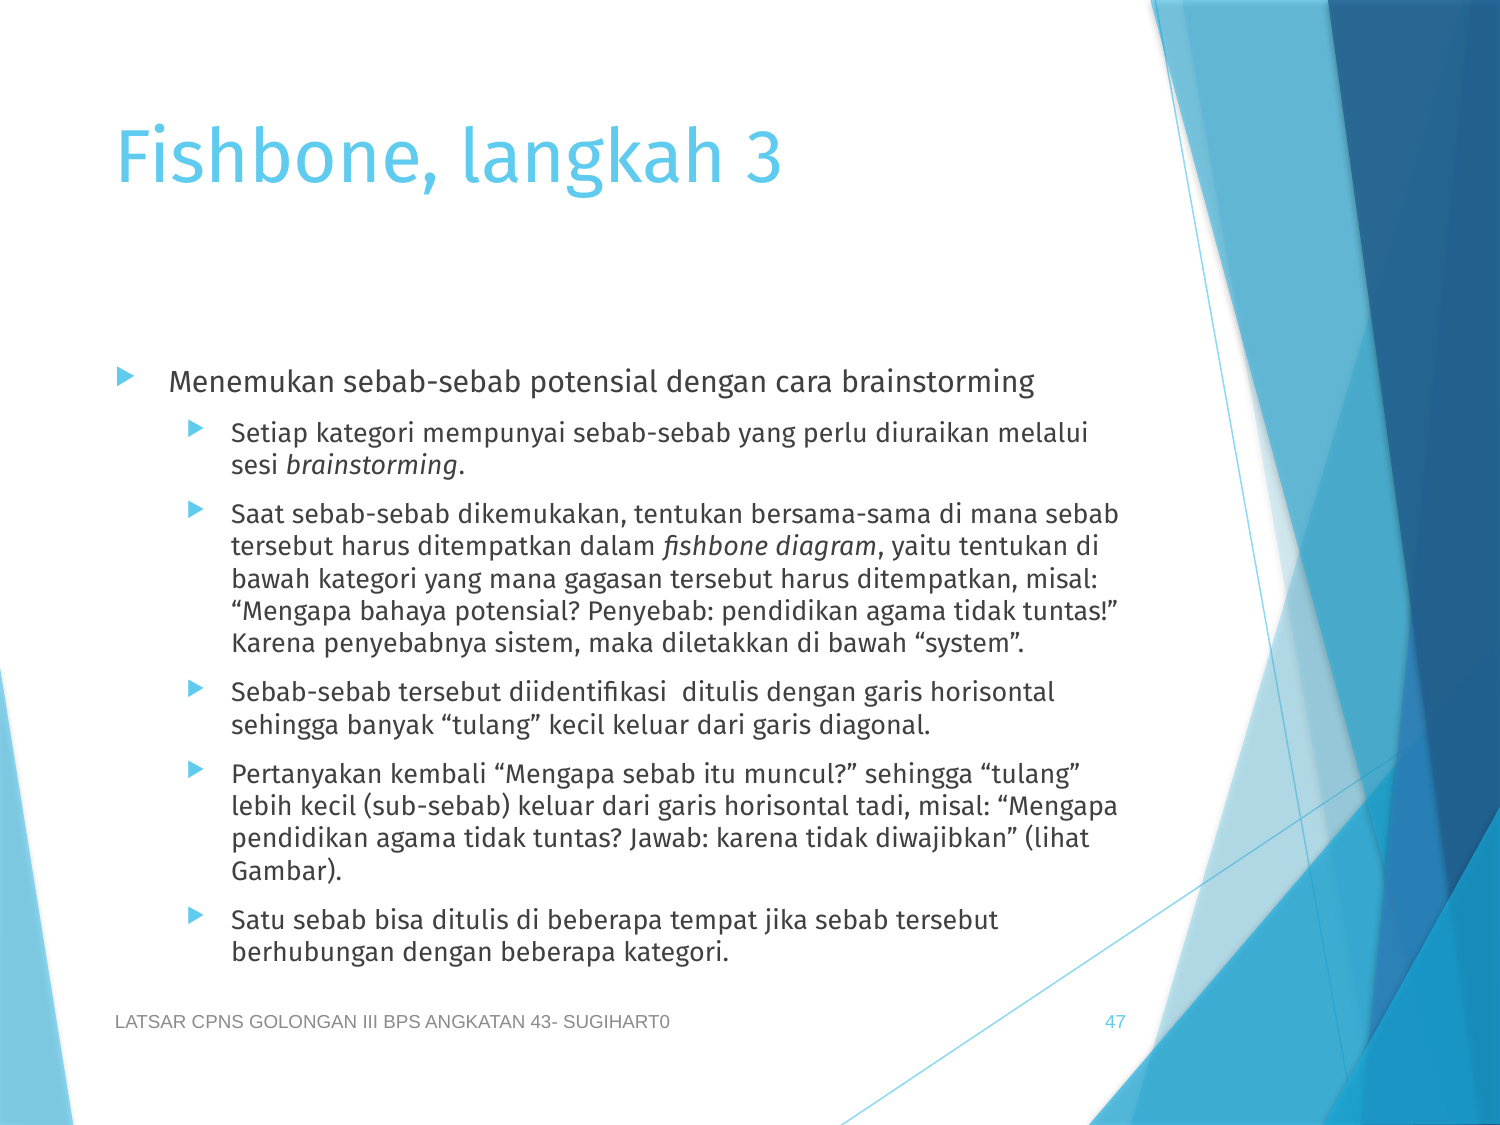

# Fishbone, langkah 3
Menemukan sebab-sebab potensial dengan cara brainstorming
Setiap kategori mempunyai sebab-sebab yang perlu diuraikan melalui sesi brainstorming.
Saat sebab-sebab dikemukakan, tentukan bersama-sama di mana sebab tersebut harus ditempatkan dalam fishbone diagram, yaitu tentukan di bawah kategori yang mana gagasan tersebut harus ditempatkan, misal: “Mengapa bahaya potensial? Penyebab: pendidikan agama tidak tuntas!” Karena penyebabnya sistem, maka diletakkan di bawah “system”.
Sebab-sebab tersebut diidentifikasi  ditulis dengan garis horisontal sehingga banyak “tulang” kecil keluar dari garis diagonal.
Pertanyakan kembali “Mengapa sebab itu muncul?” sehingga “tulang” lebih kecil (sub-sebab) keluar dari garis horisontal tadi, misal: “Mengapa pendidikan agama tidak tuntas? Jawab: karena tidak diwajibkan” (lihat Gambar).
Satu sebab bisa ditulis di beberapa tempat jika sebab tersebut berhubungan dengan beberapa kategori.

LATSAR CPNS GOLONGAN III BPS ANGKATAN 43- SUGIHART0
47